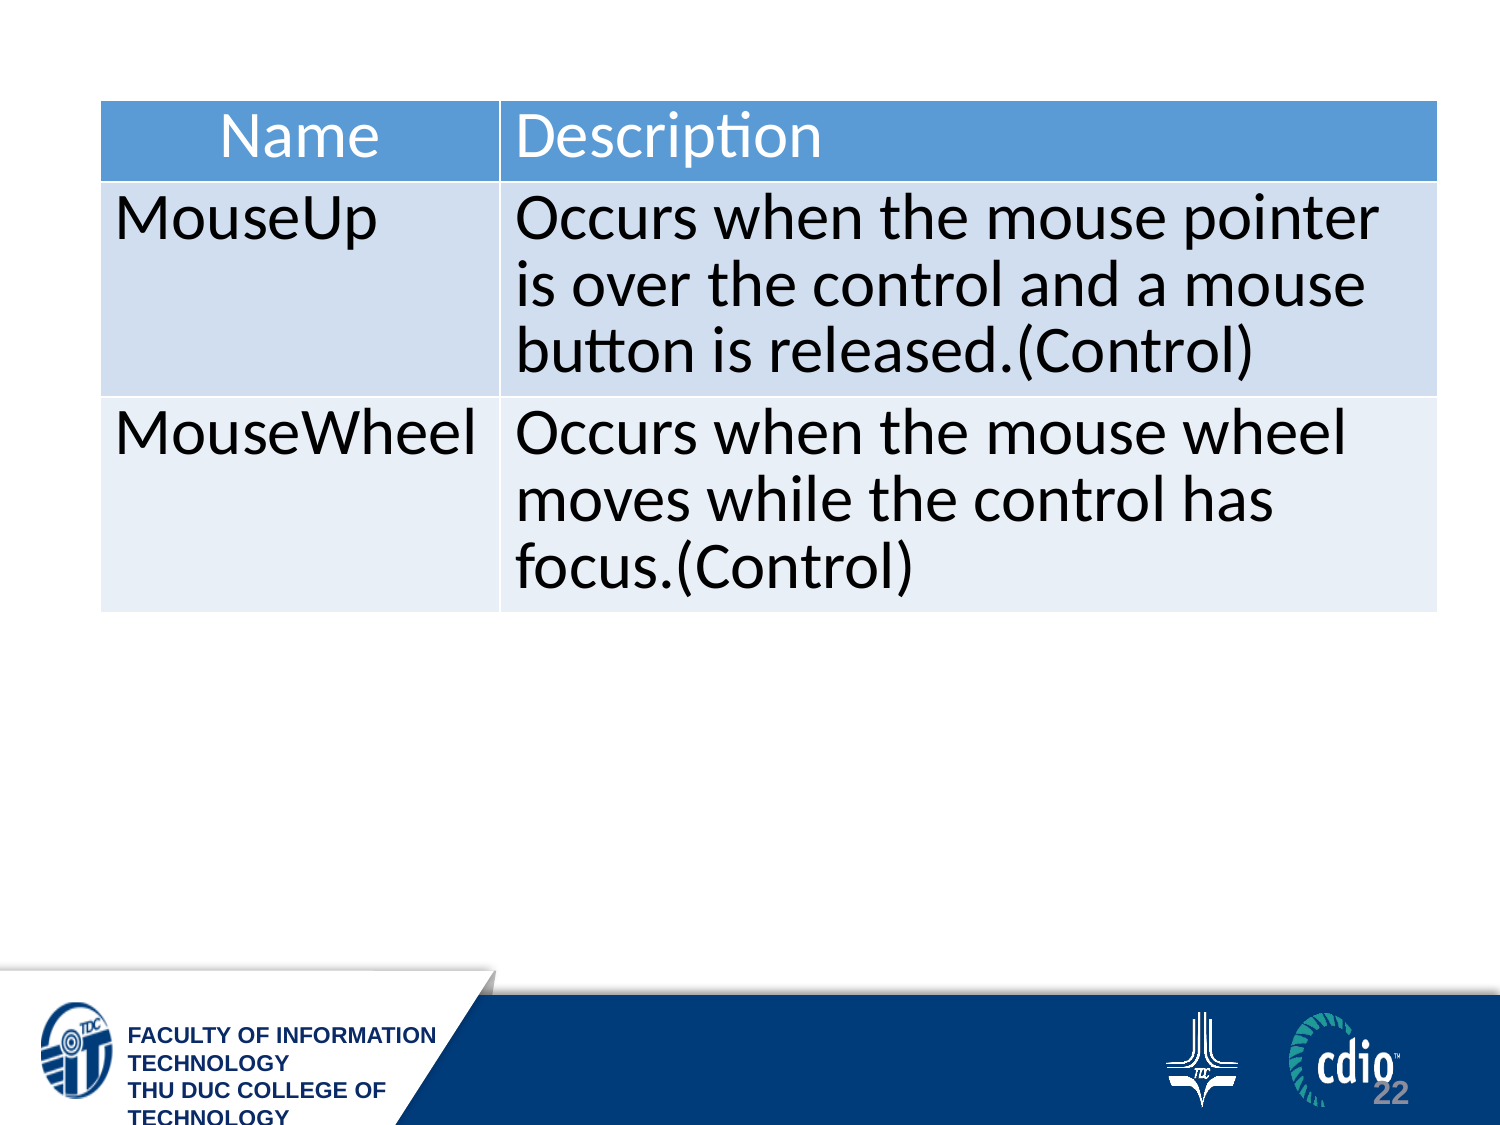

| Name | Description |
| --- | --- |
| MouseUp | Occurs when the mouse pointer is over the control and a mouse button is released.(Control) |
| MouseWheel | Occurs when the mouse wheel moves while the control has focus.(Control) |
22